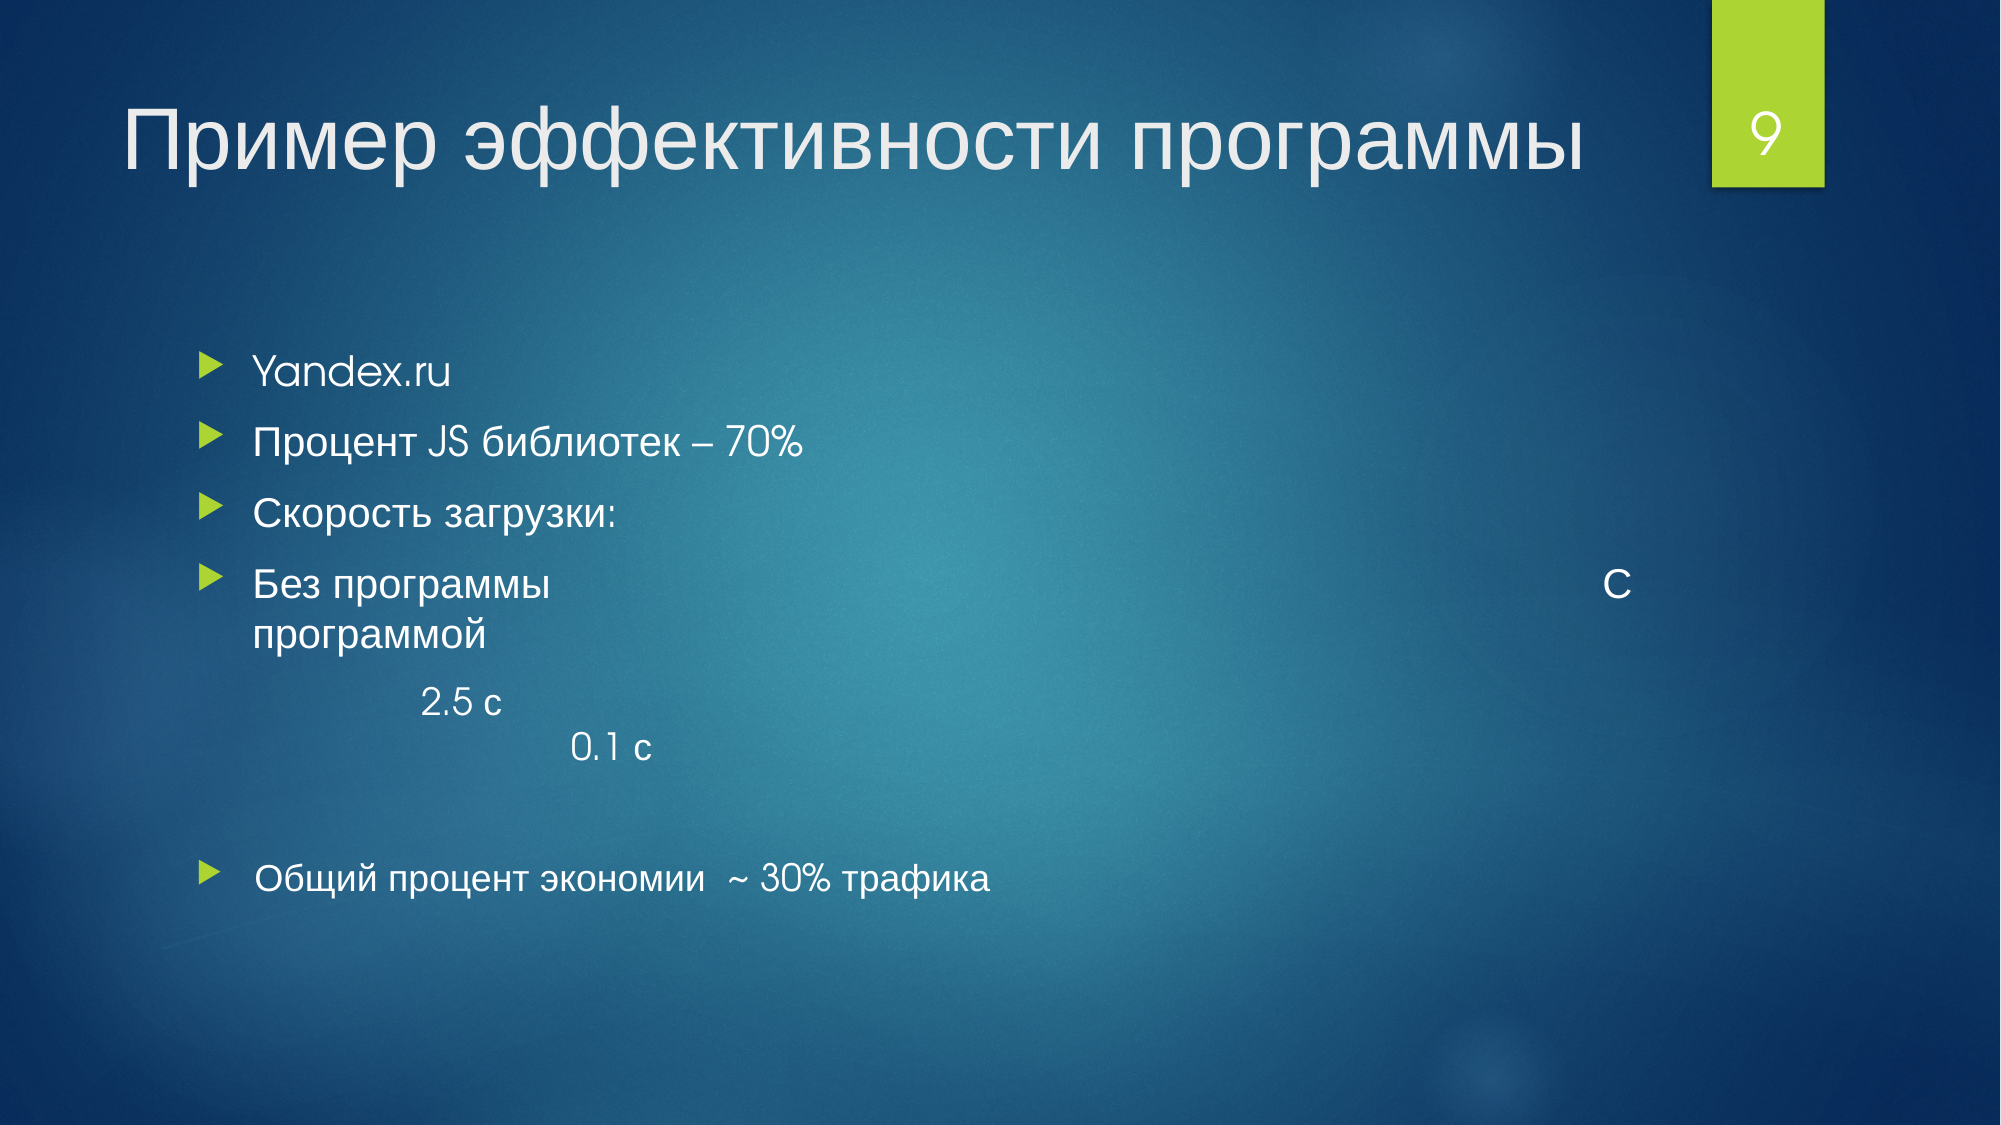

9
# Пример эффективности программы
Yandex.ru
Процент JS библиотек – 70%
Скорость загрузки:
Без программы 							С программой
	2.5 с										0.1 с

Общий процент экономии  ~ 30% трафика